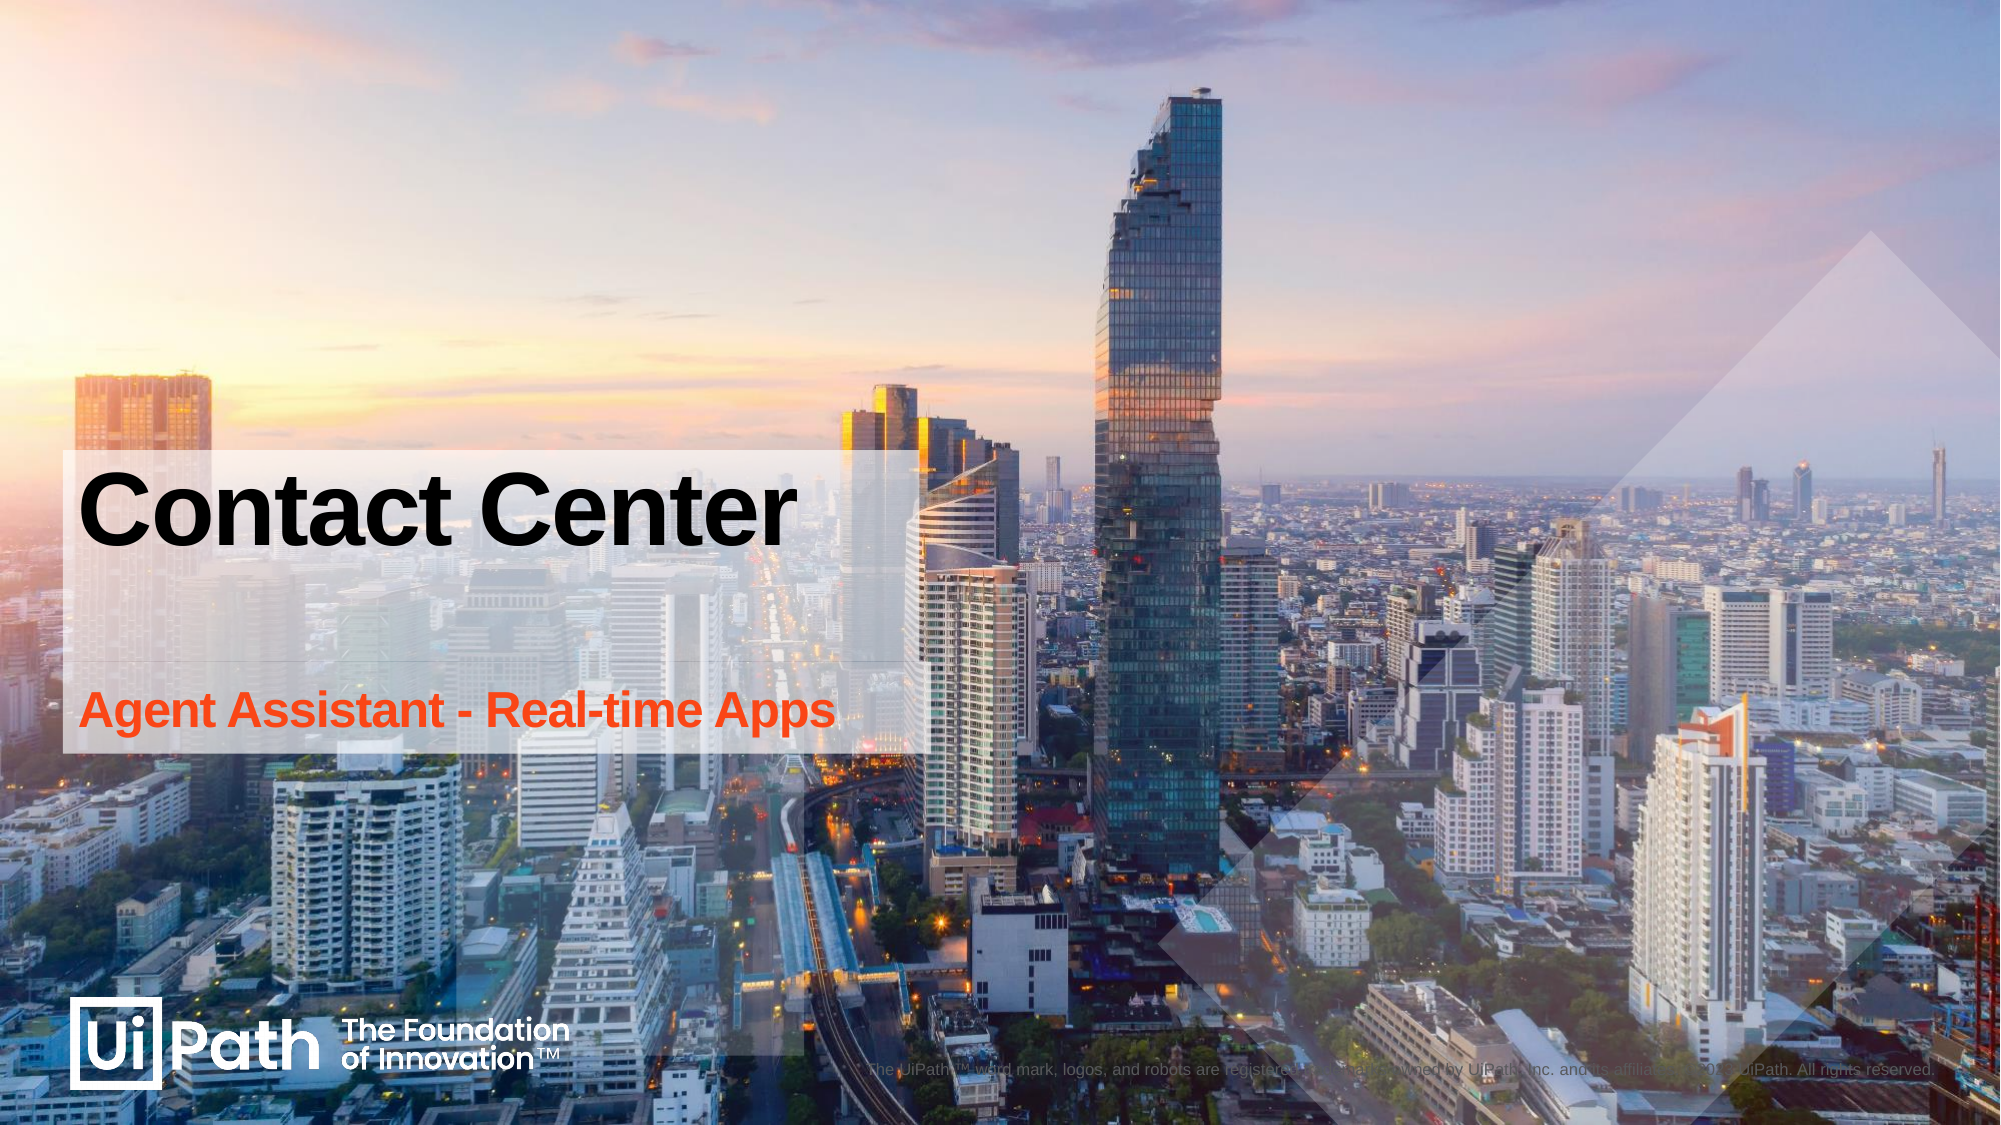

# Contact Center

Agent Assistant - Real-time Apps
Presentation Title
The UiPath ™ word mark, logos, and robots are registered trademarks owned by UiPath, Inc. and its affiliates. ©2023 UiPath. All rights reserved.